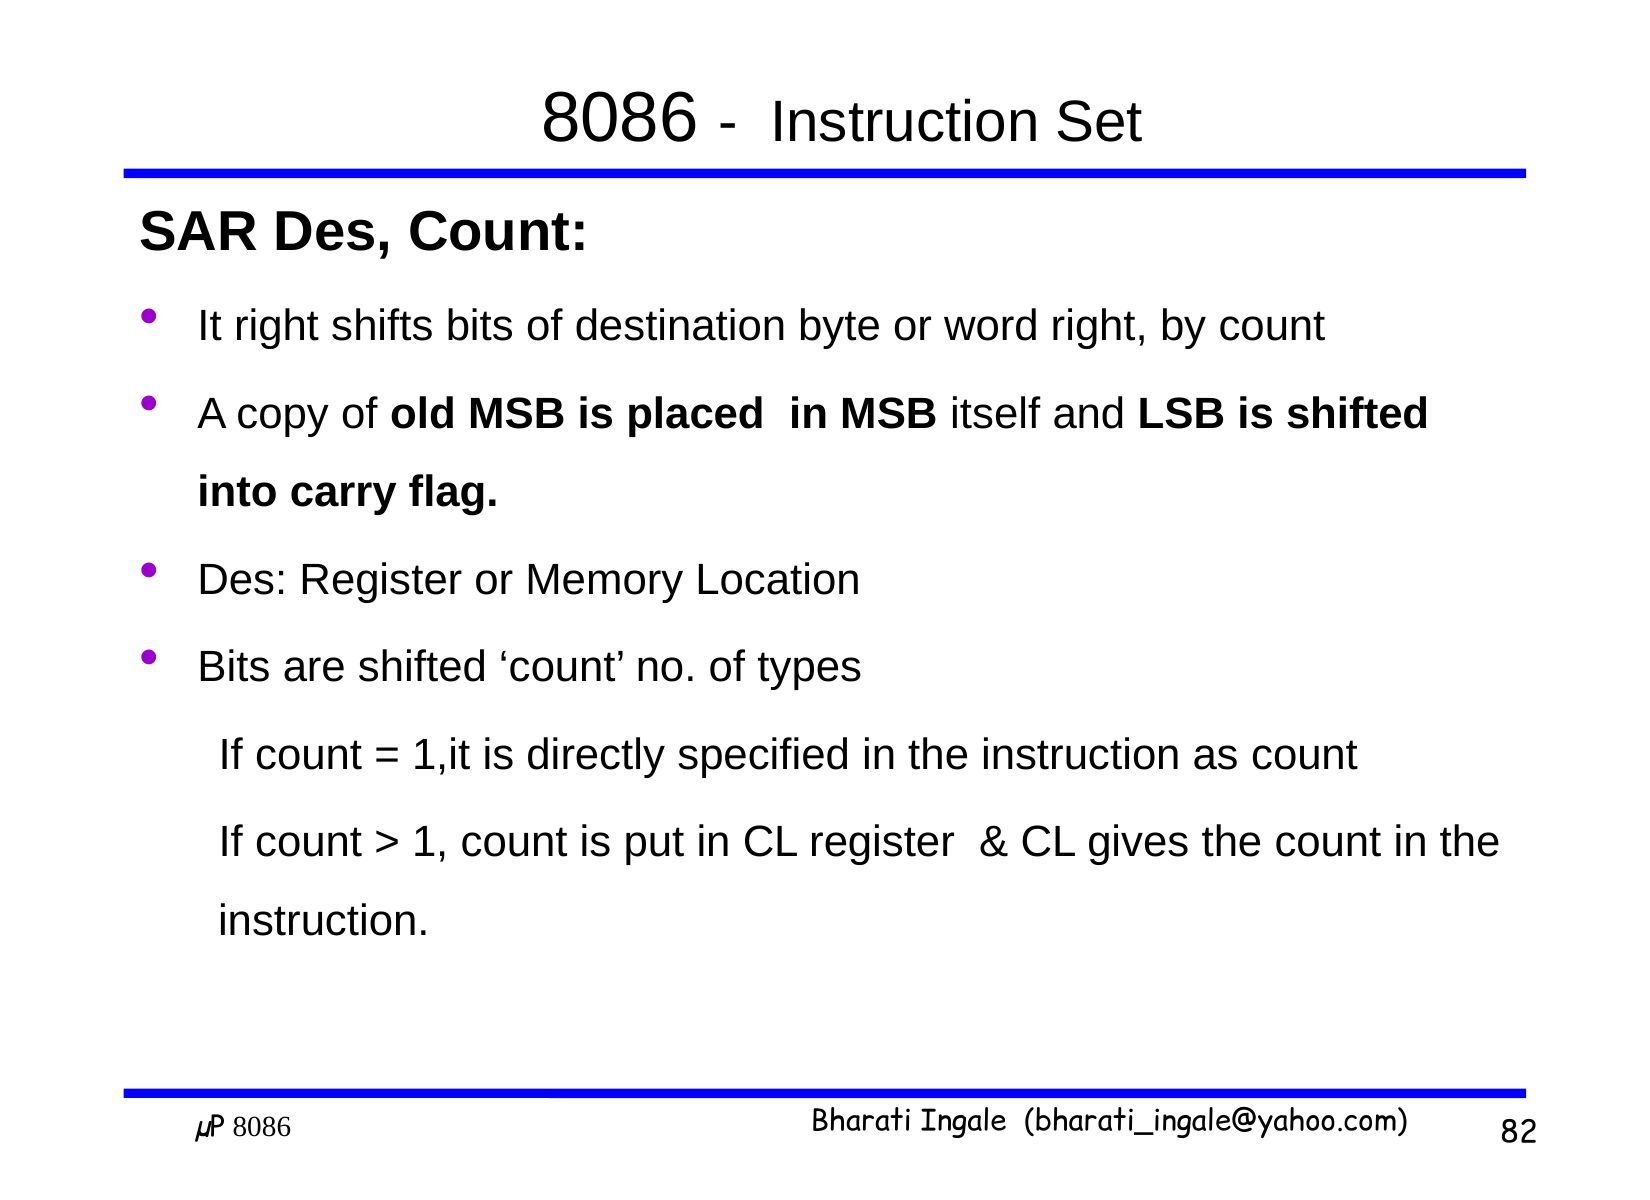

# 8086 -  Instruction Set
SAR Des, Count:
It right shifts bits of destination byte or word right, by count
A copy of old MSB is placed  in MSB itself and LSB is shifted into carry flag.
Des: Register or Memory Location
Bits are shifted ‘count’ no. of types
If count = 1,it is directly specified in the instruction as count
If count > 1, count is put in CL register  & CL gives the count in the instruction.
82